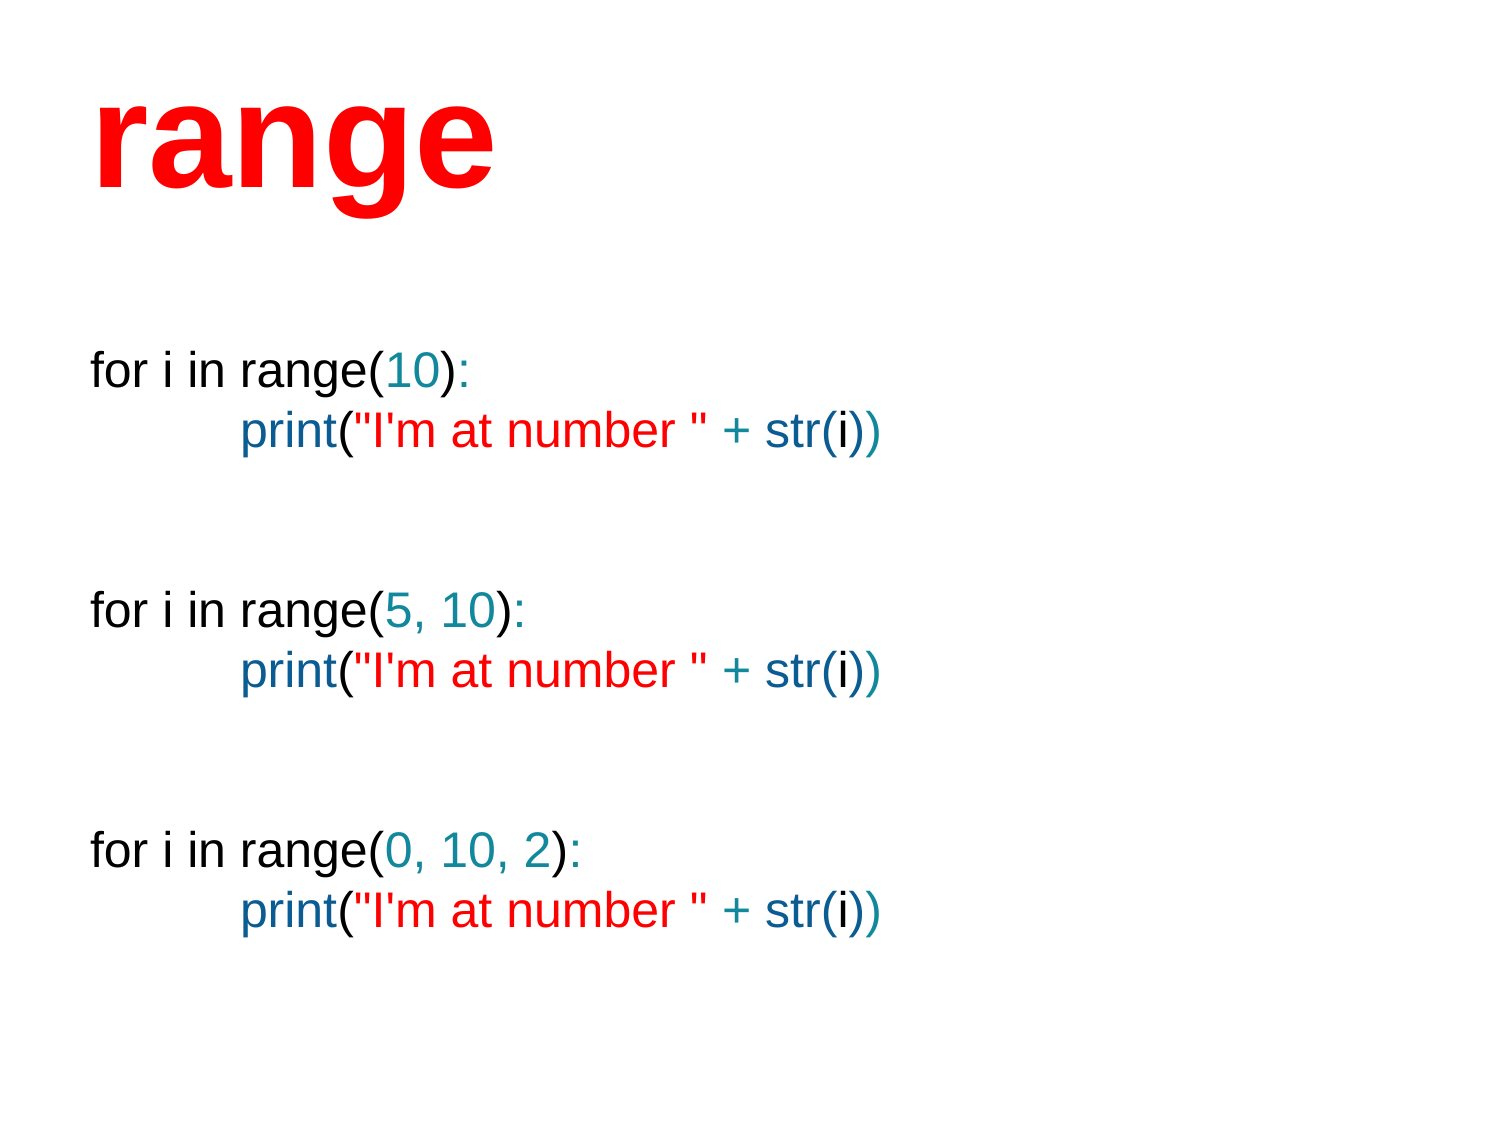

# range

for i in range(10):
	print("I'm at number " + str(i))

for i in range(5, 10):
	print("I'm at number " + str(i))

for i in range(0, 10, 2):
	print("I'm at number " + str(i))